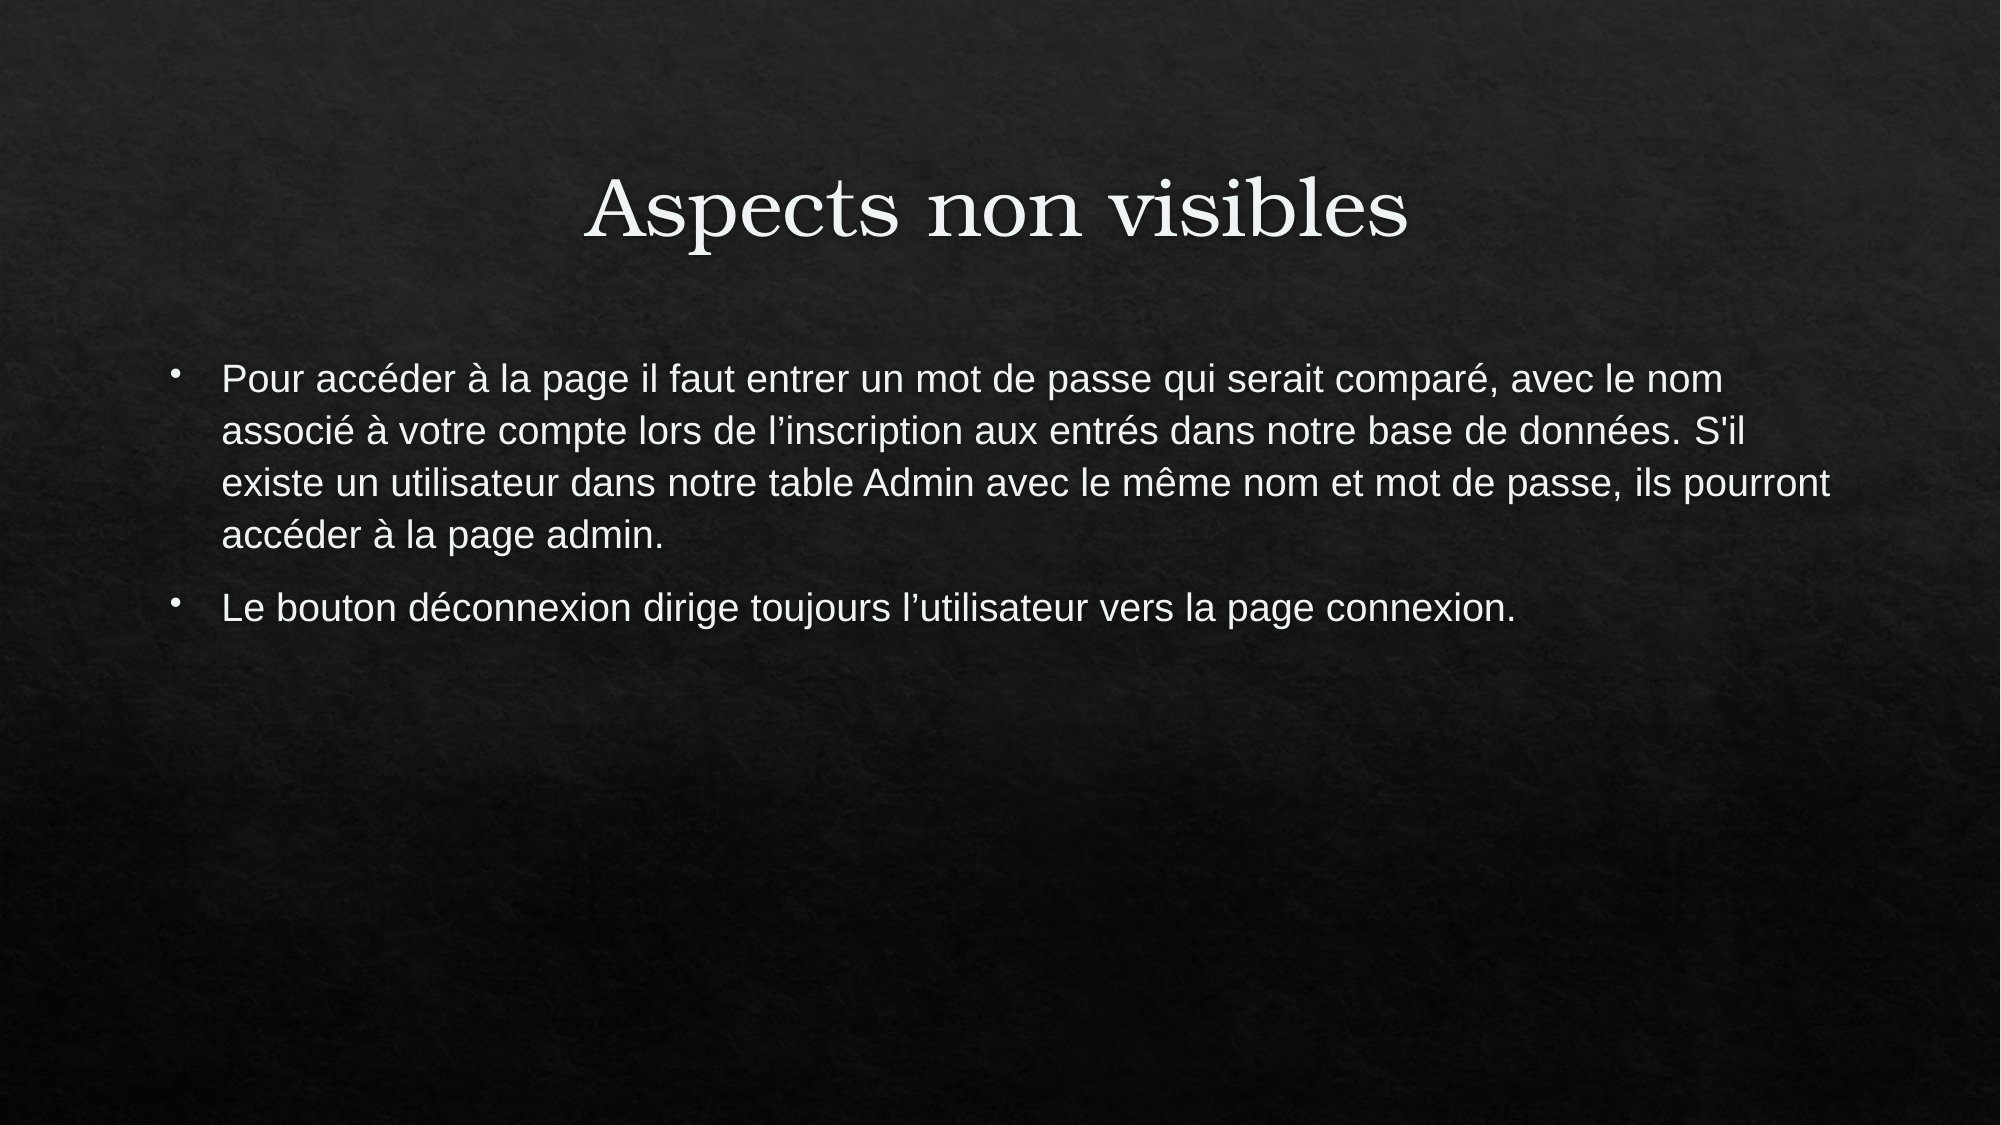

# Aspects non visibles
Pour accéder à la page il faut entrer un mot de passe qui serait comparé, avec le nom associé à votre compte lors de l’inscription aux entrés dans notre base de données. S'il existe un utilisateur dans notre table Admin avec le même nom et mot de passe, ils pourront accéder à la page admin.
Le bouton déconnexion dirige toujours l’utilisateur vers la page connexion.